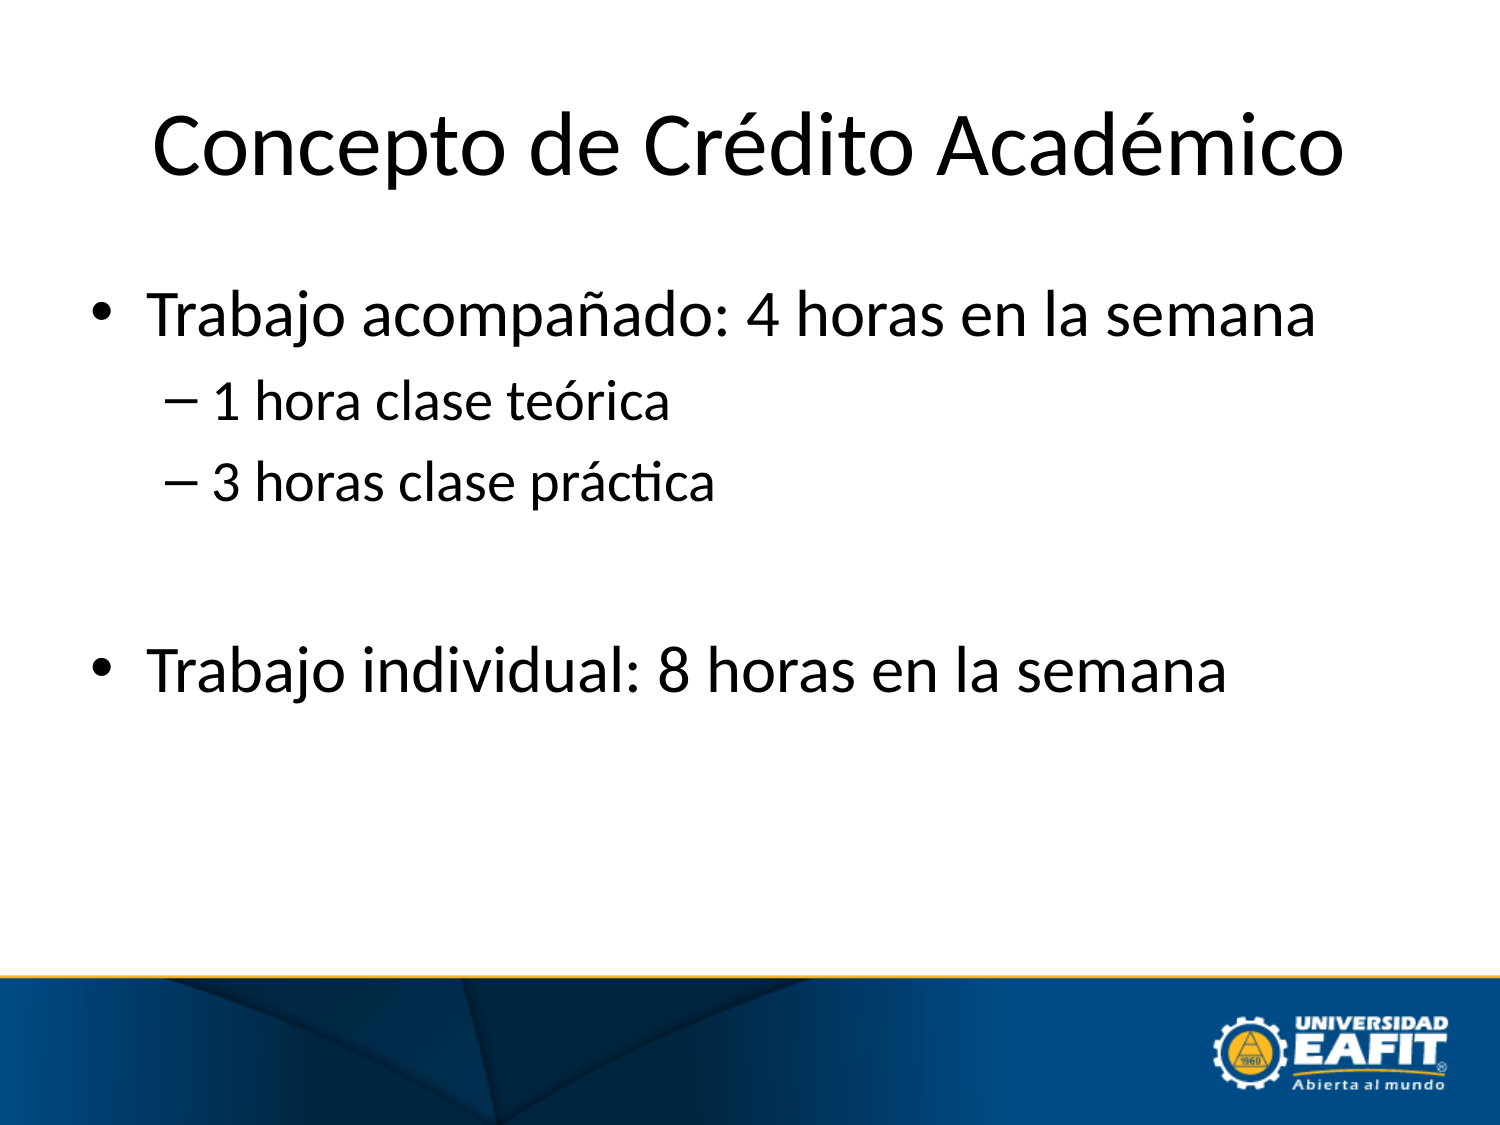

# Concepto de Crédito Académico
Trabajo acompañado: 4 horas en la semana
1 hora clase teórica
3 horas clase práctica

Trabajo individual: 8 horas en la semana